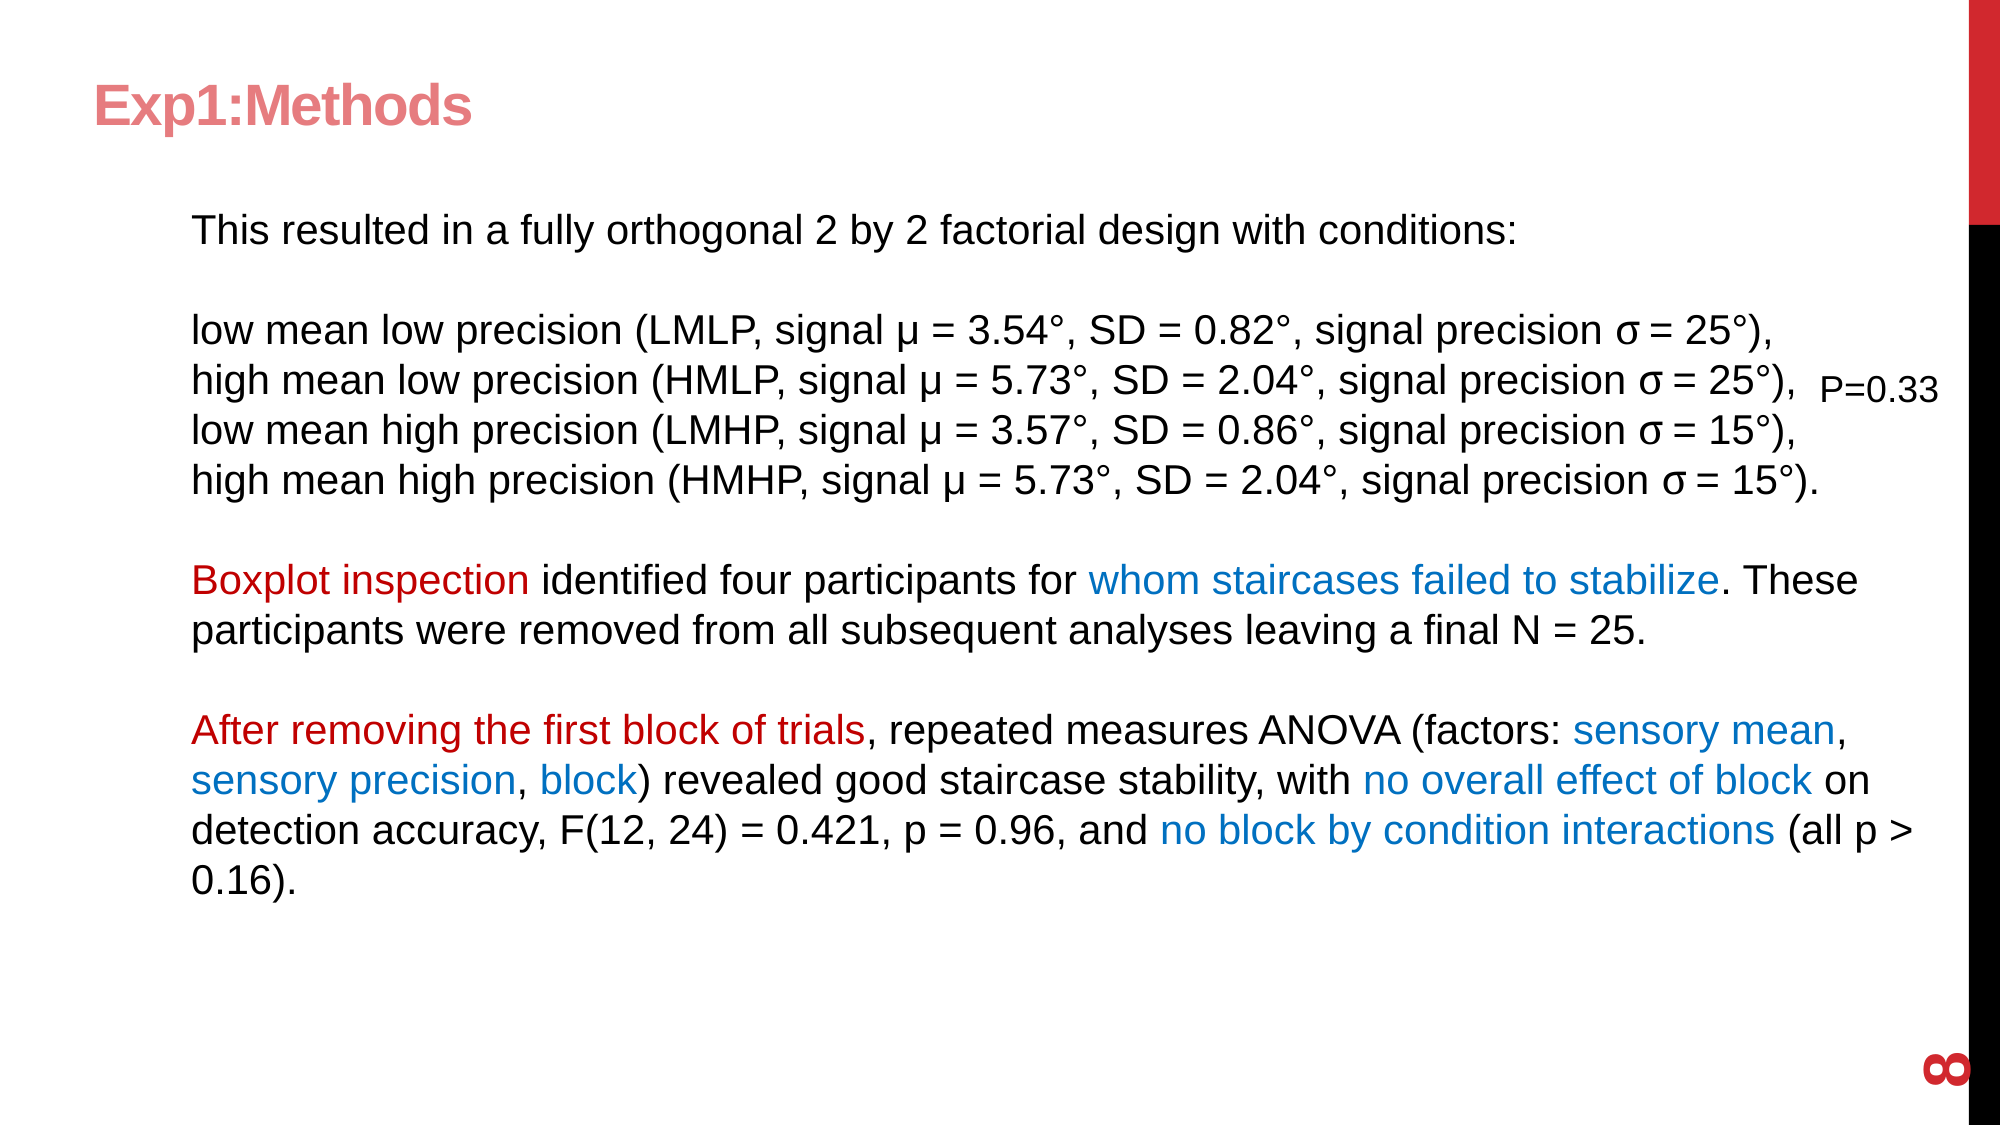

# Exp1:Methods
This resulted in a fully orthogonal 2 by 2 factorial design with conditions:

low mean low precision (LMLP, signal μ = 3.54°, SD = 0.82°, signal precision σ = 25°),
high mean low precision (HMLP, signal μ = 5.73°, SD = 2.04°, signal precision σ = 25°),
low mean high precision (LMHP, signal μ = 3.57°, SD = 0.86°, signal precision σ = 15°),
high mean high precision (HMHP, signal μ = 5.73°, SD = 2.04°, signal precision σ = 15°).

Boxplot inspection identified four participants for whom staircases failed to stabilize. These participants were removed from all subsequent analyses leaving a final N = 25.

After removing the first block of trials, repeated measures ANOVA (factors: sensory mean, sensory precision, block) revealed good staircase stability, with no overall effect of block on detection accuracy, F(12, 24) = 0.421, p = 0.96, and no block by condition interactions (all p > 0.16).

P=0.33
8